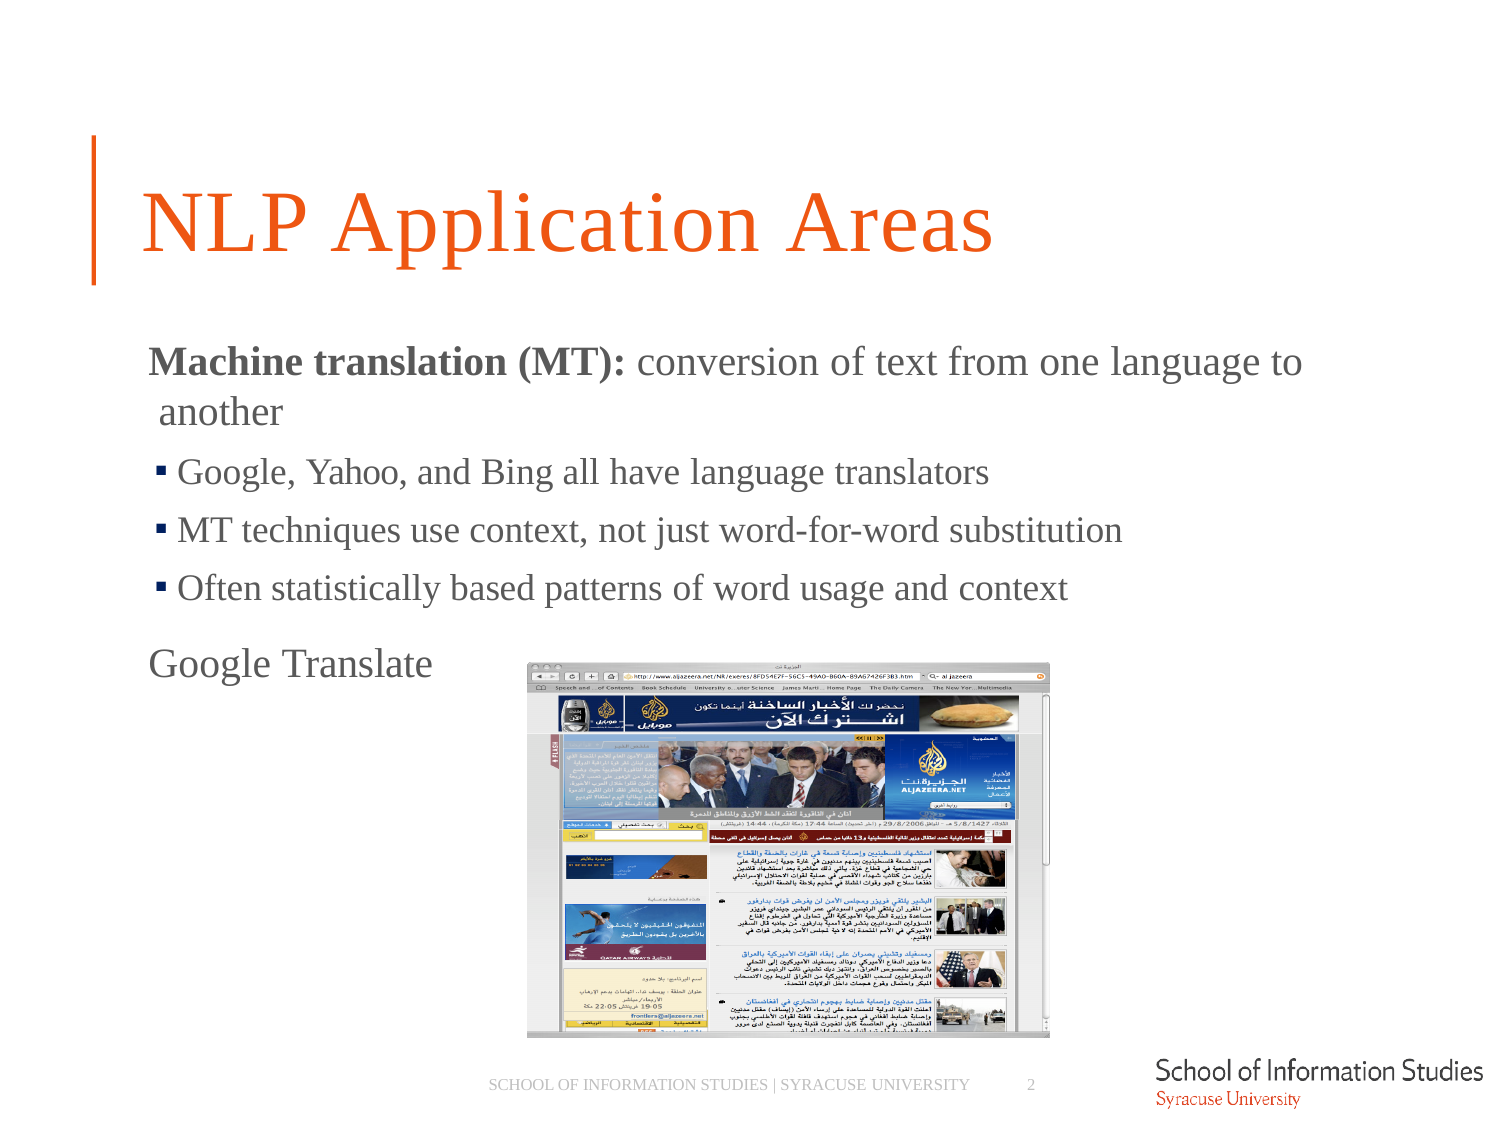

# NLP Application Areas
Machine translation (MT): conversion of text from one language to  another
Google, Yahoo, and Bing all have language translators
MT techniques use context, not just word-for-word substitution
Often statistically based patterns of word usage and context
Google Translate

SCHOOL OF INFORMATION STUDIES | SYRACUSE UNIVERSITY
2